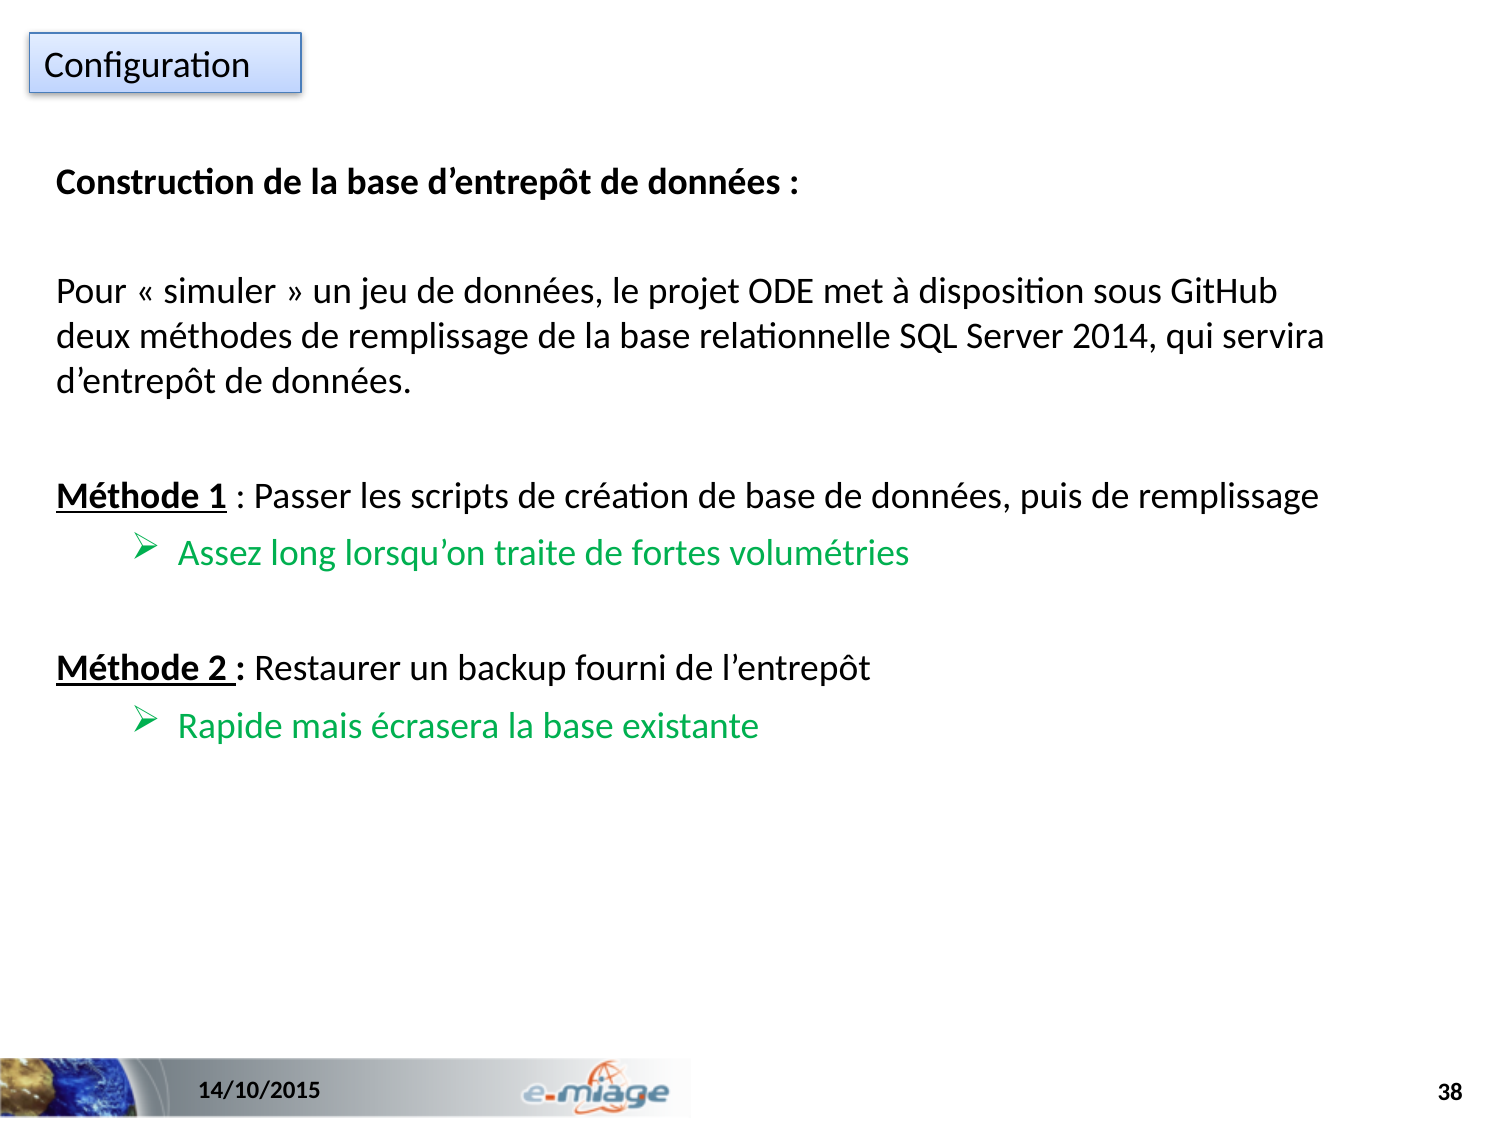

Configuration
Construction de la base d’entrepôt de données :

Pour « simuler » un jeu de données, le projet ODE met à disposition sous GitHub deux méthodes de remplissage de la base relationnelle SQL Server 2014, qui servira d’entrepôt de données.

Méthode 1 : Passer les scripts de création de base de données, puis de remplissage
Assez long lorsqu’on traite de fortes volumétries

Méthode 2 : Restaurer un backup fourni de l’entrepôt
Rapide mais écrasera la base existante